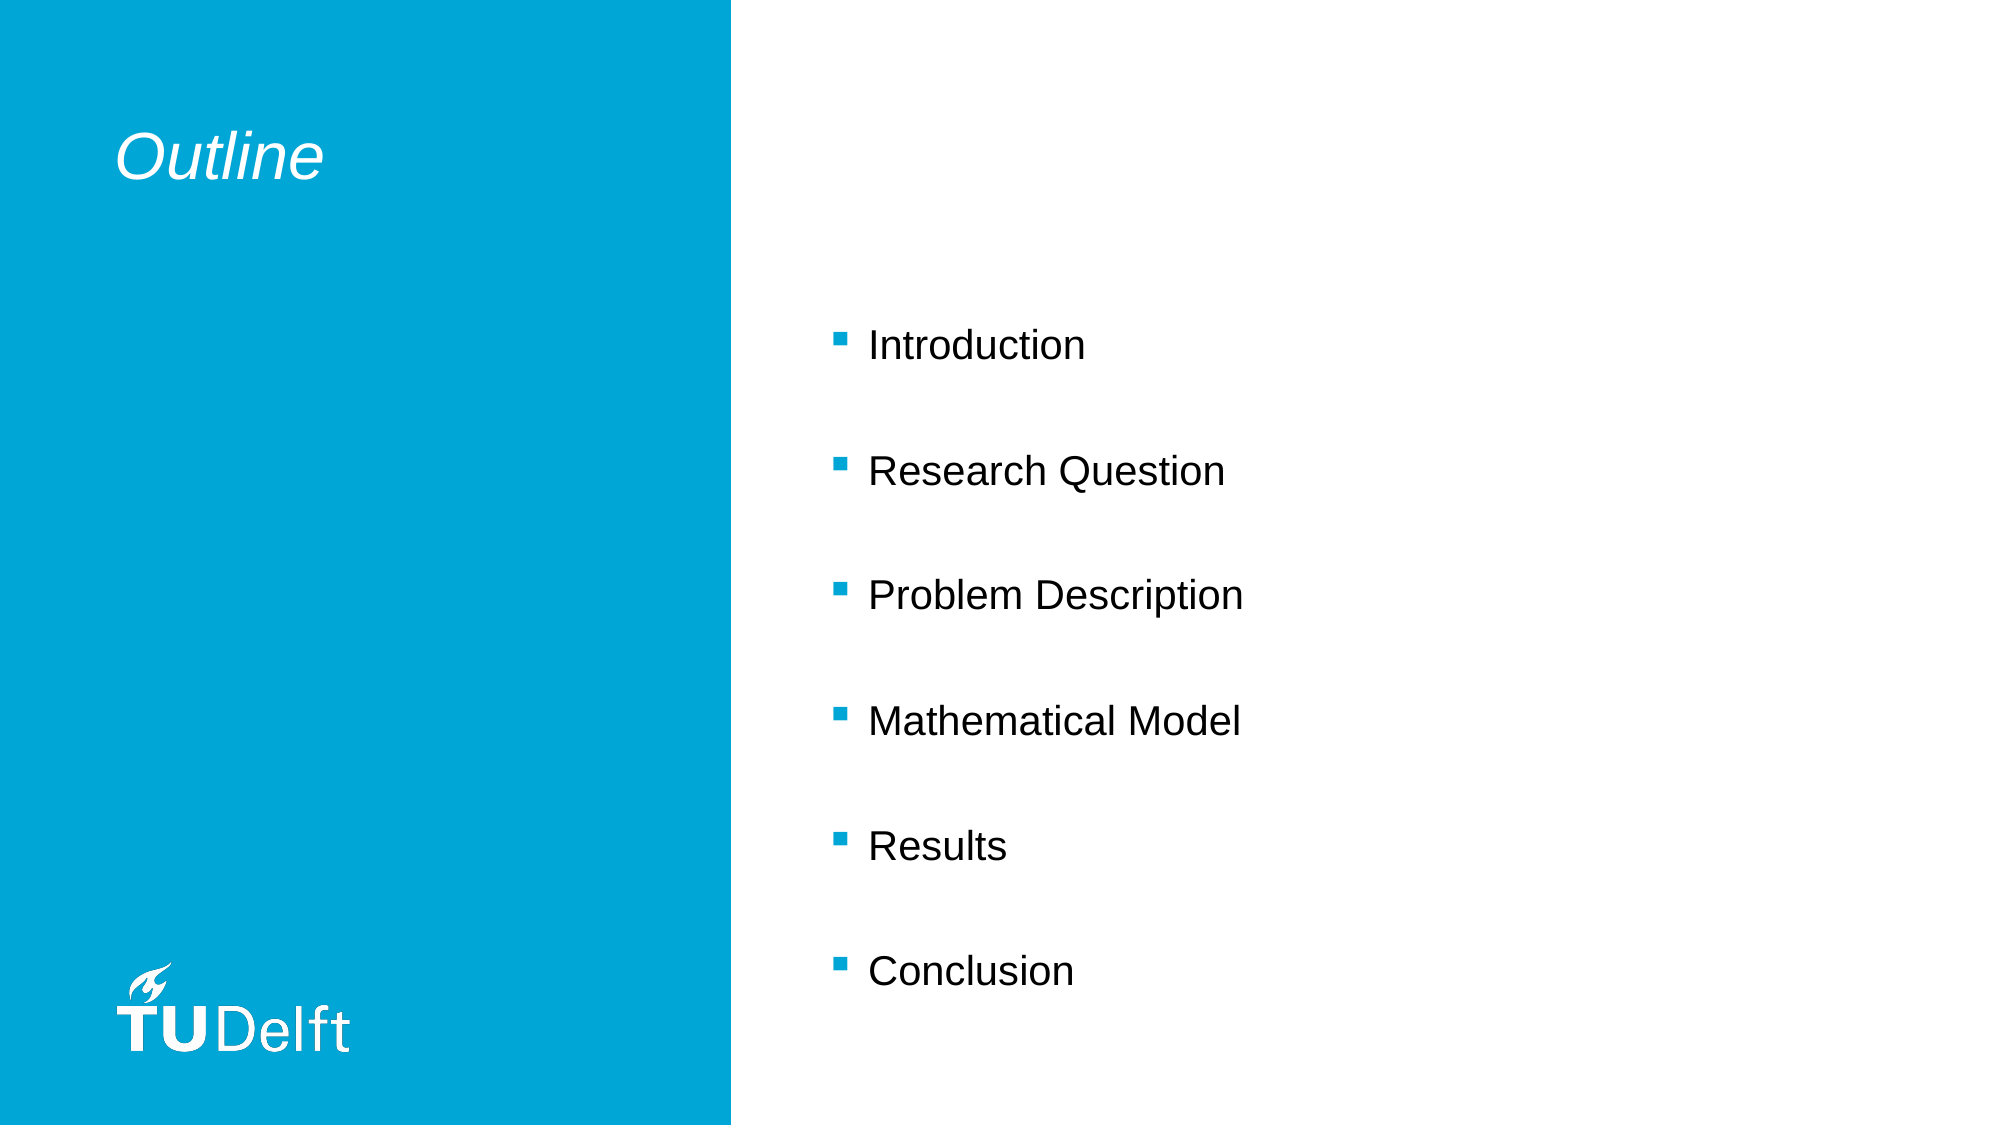

# Outline
Introduction
Research Question
Problem Description
Mathematical Model
Results
Conclusion